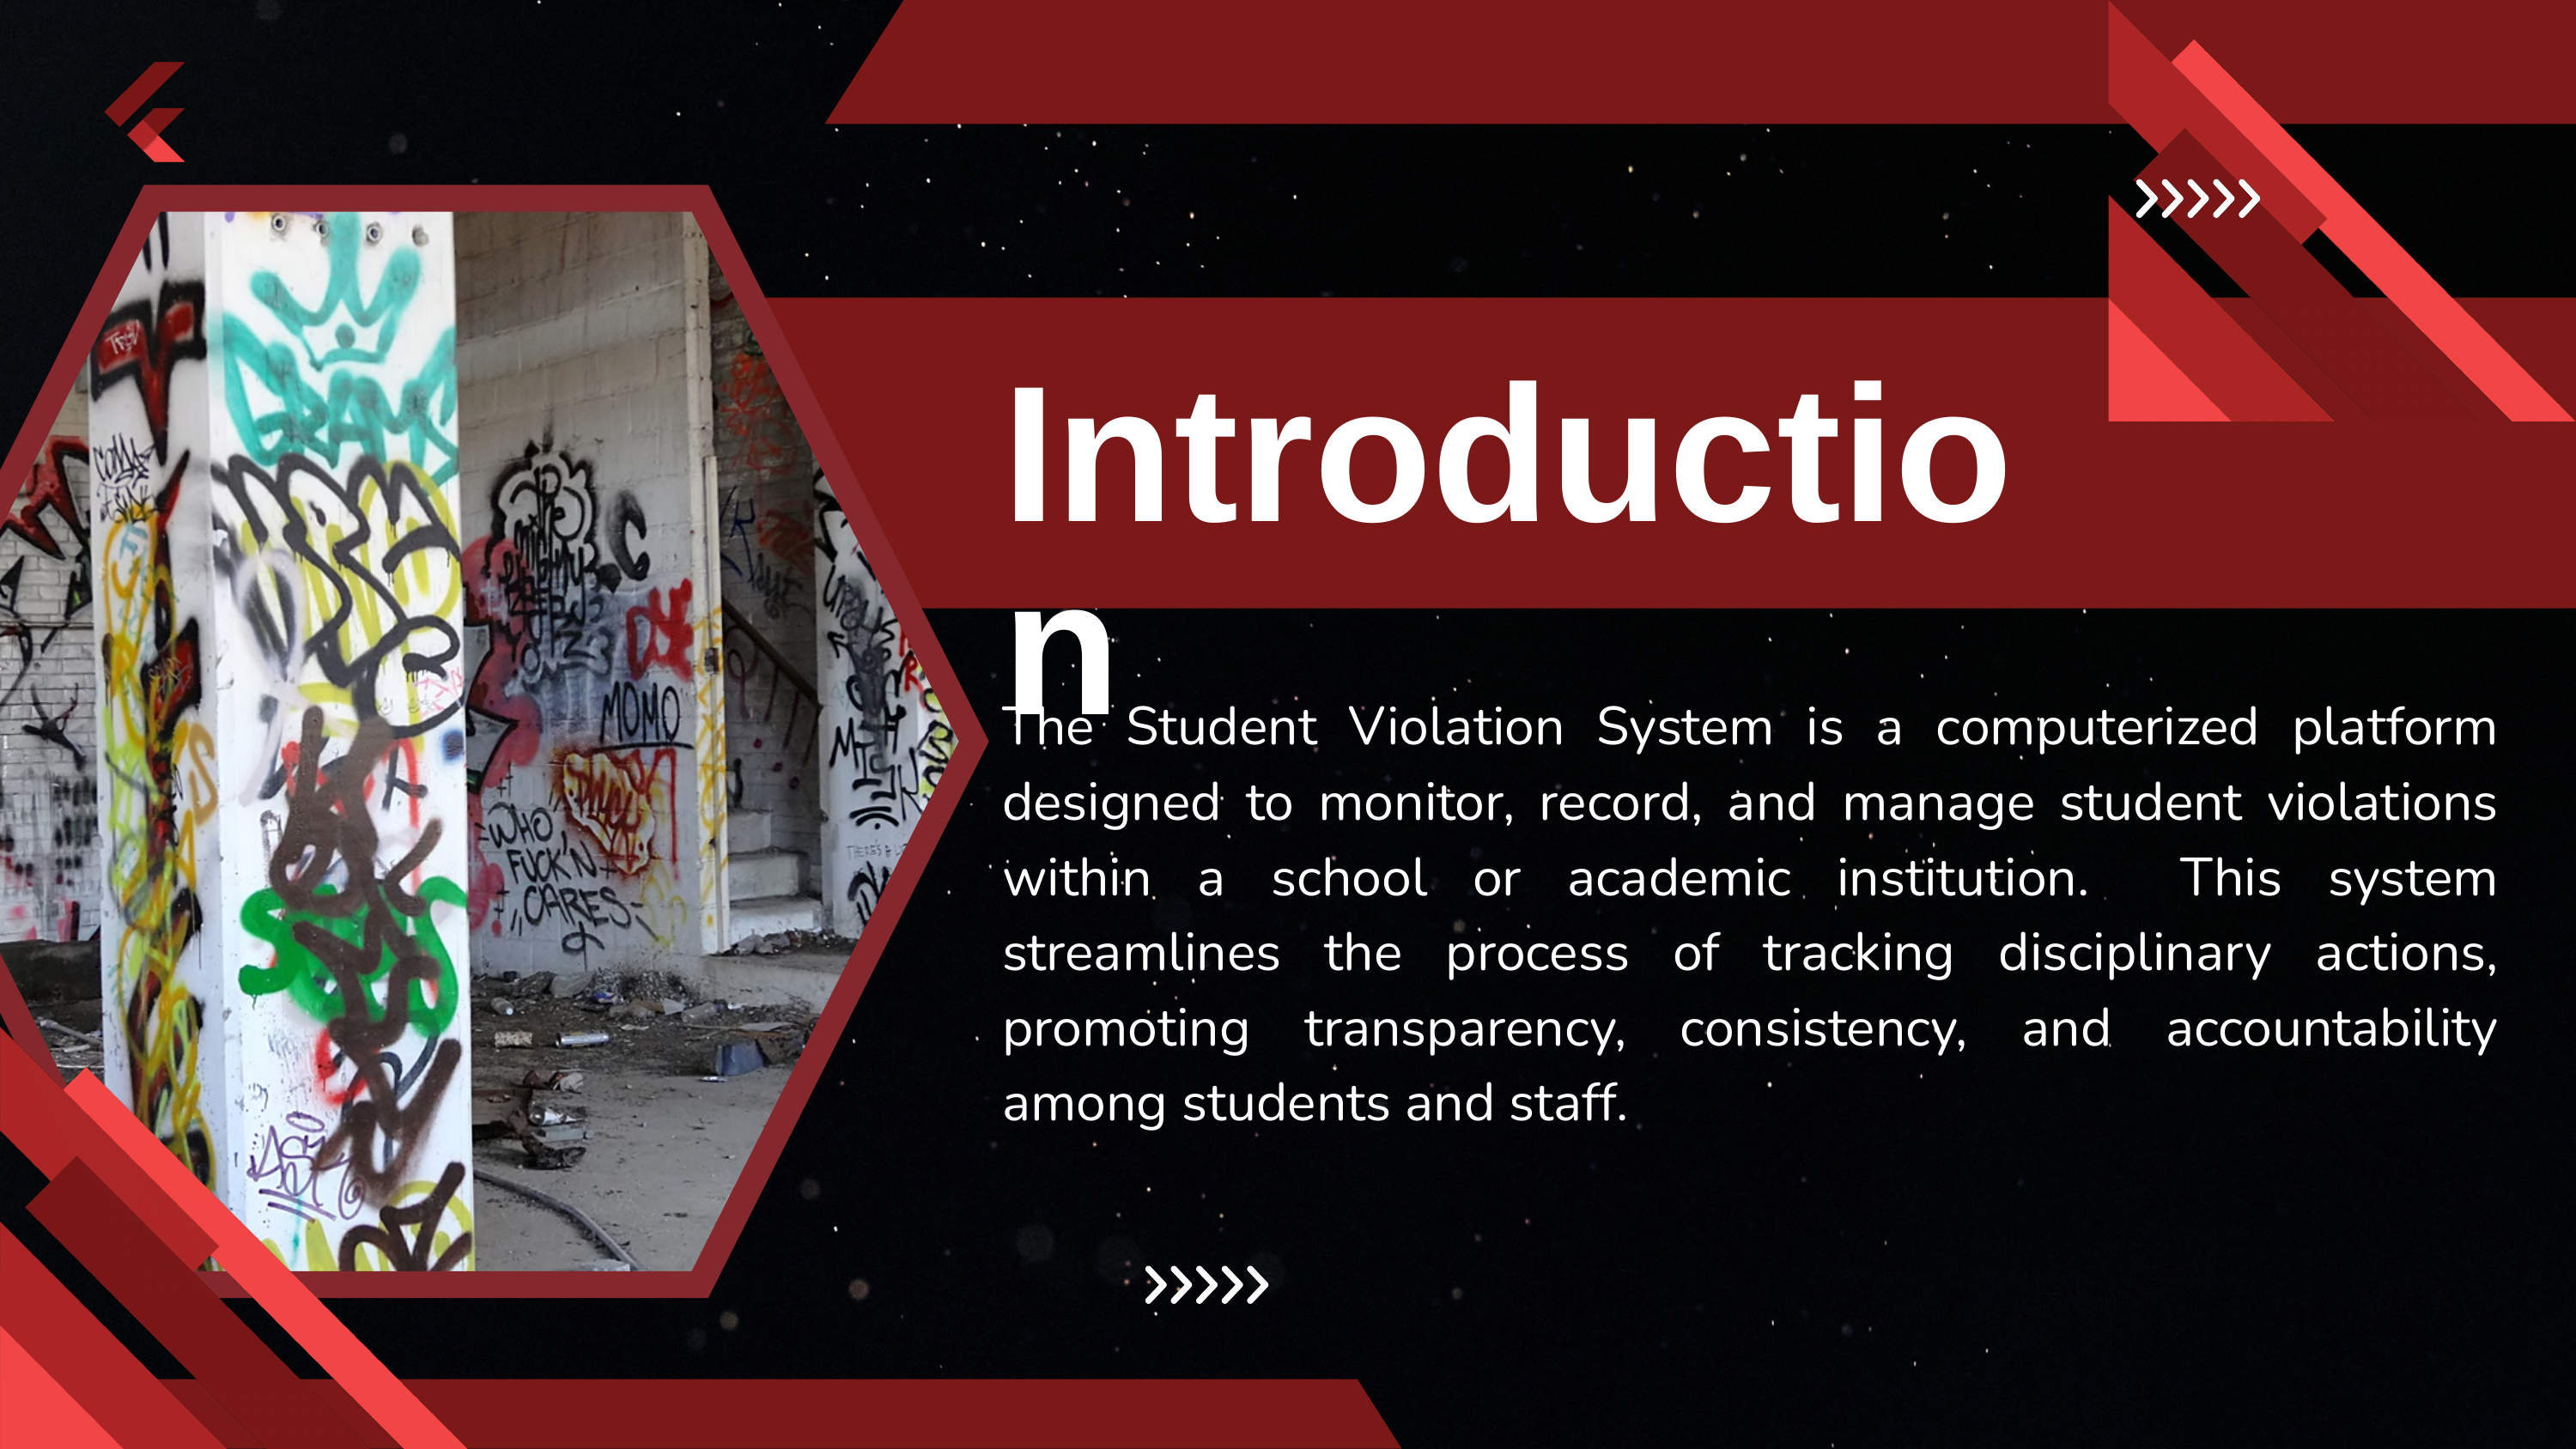

Introduction
The Student Violation System is a computerized platform designed to monitor, record, and manage student violations within a school or academic institution.  This system streamlines the process of tracking disciplinary actions, promoting transparency, consistency, and accountability among students and staff.